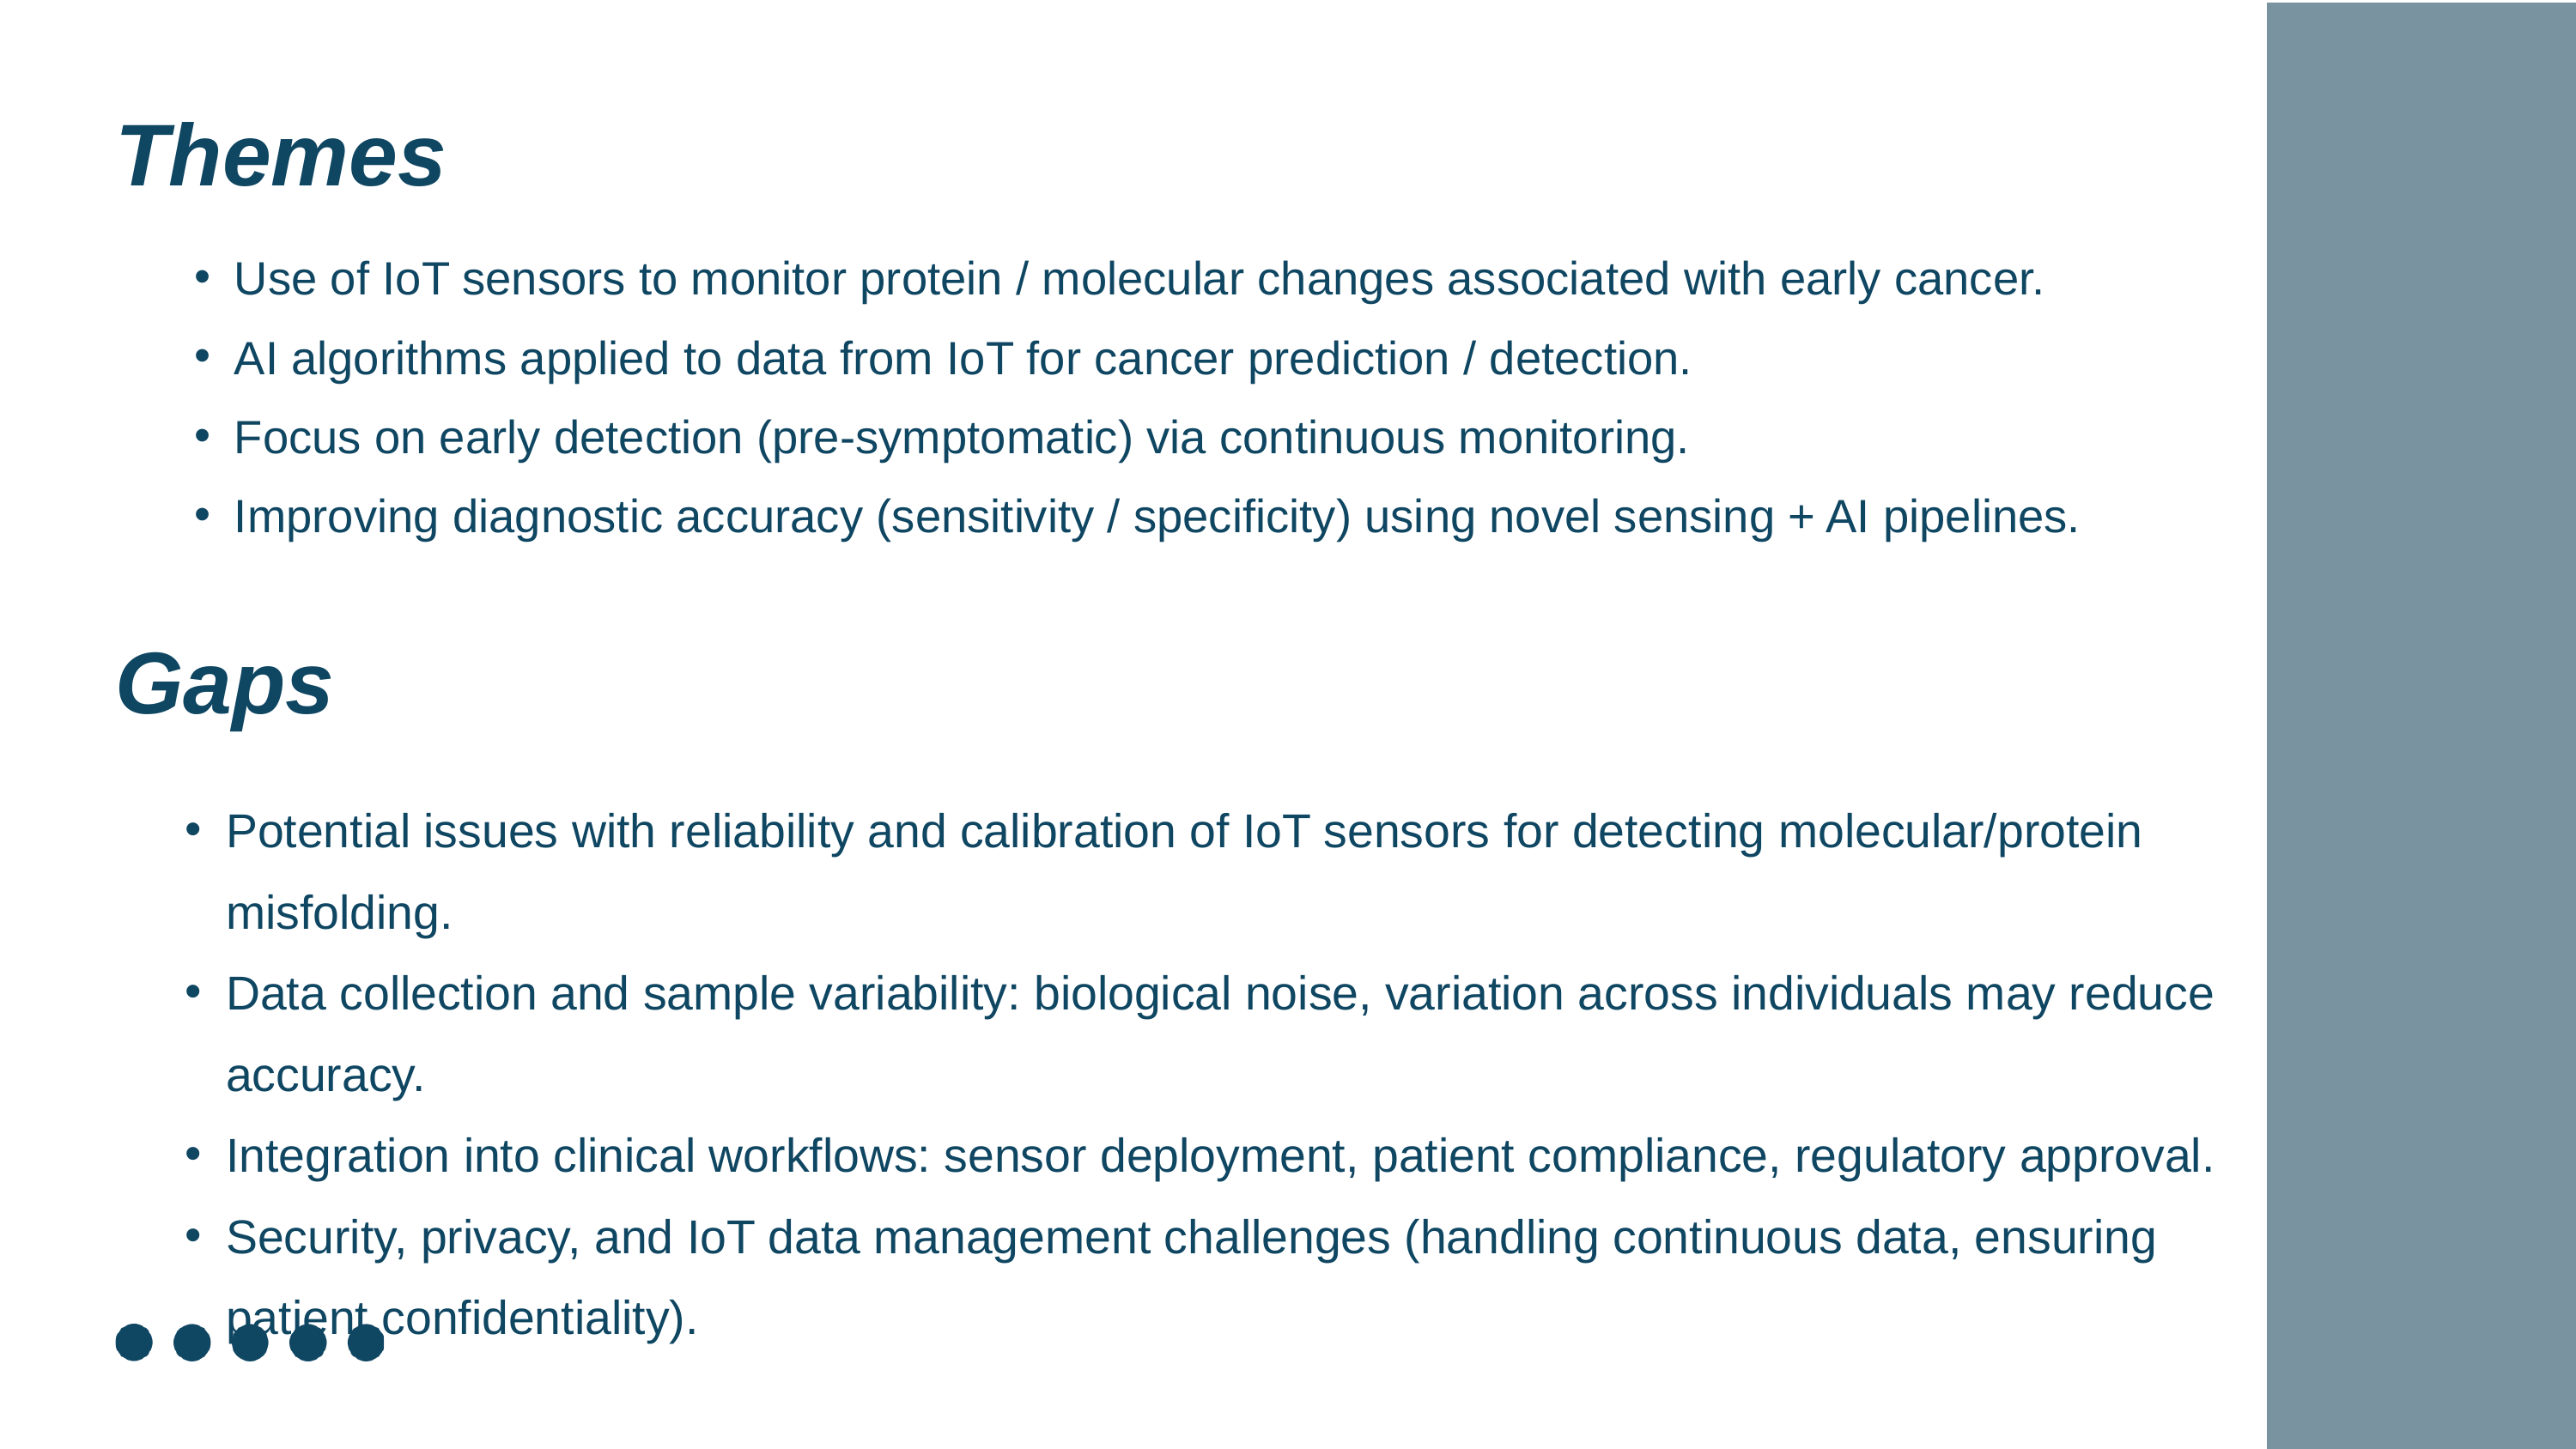

Themes
Use of IoT sensors to monitor protein / molecular changes associated with early cancer.
AI algorithms applied to data from IoT for cancer prediction / detection.
Focus on early detection (pre-symptomatic) via continuous monitoring.
Improving diagnostic accuracy (sensitivity / specificity) using novel sensing + AI pipelines.
Gaps
Potential issues with reliability and calibration of IoT sensors for detecting molecular/protein misfolding.
Data collection and sample variability: biological noise, variation across individuals may reduce accuracy.
Integration into clinical workflows: sensor deployment, patient compliance, regulatory approval.
Security, privacy, and IoT data management challenges (handling continuous data, ensuring patient confidentiality).